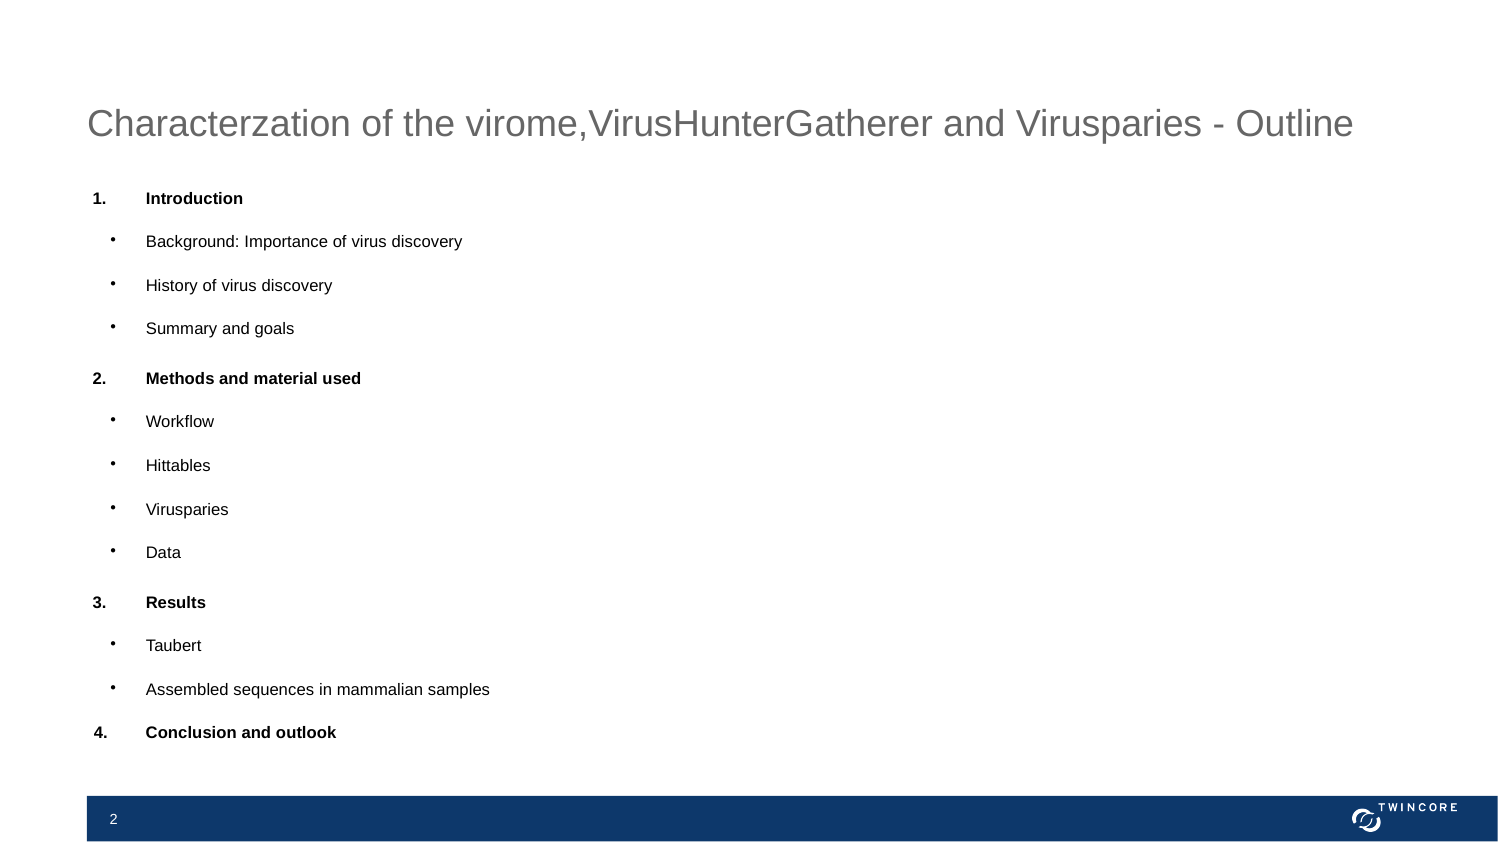

# Characterzation of the virome,VirusHunterGatherer and Virusparies - Outline
Introduction
Background: Importance of virus discovery
History of virus discovery
Summary and goals
Methods and material used
Workflow
Hittables
Virusparies
Data
Results
Taubert
Assembled sequences in mammalian samples
    4.        Conclusion and outlook